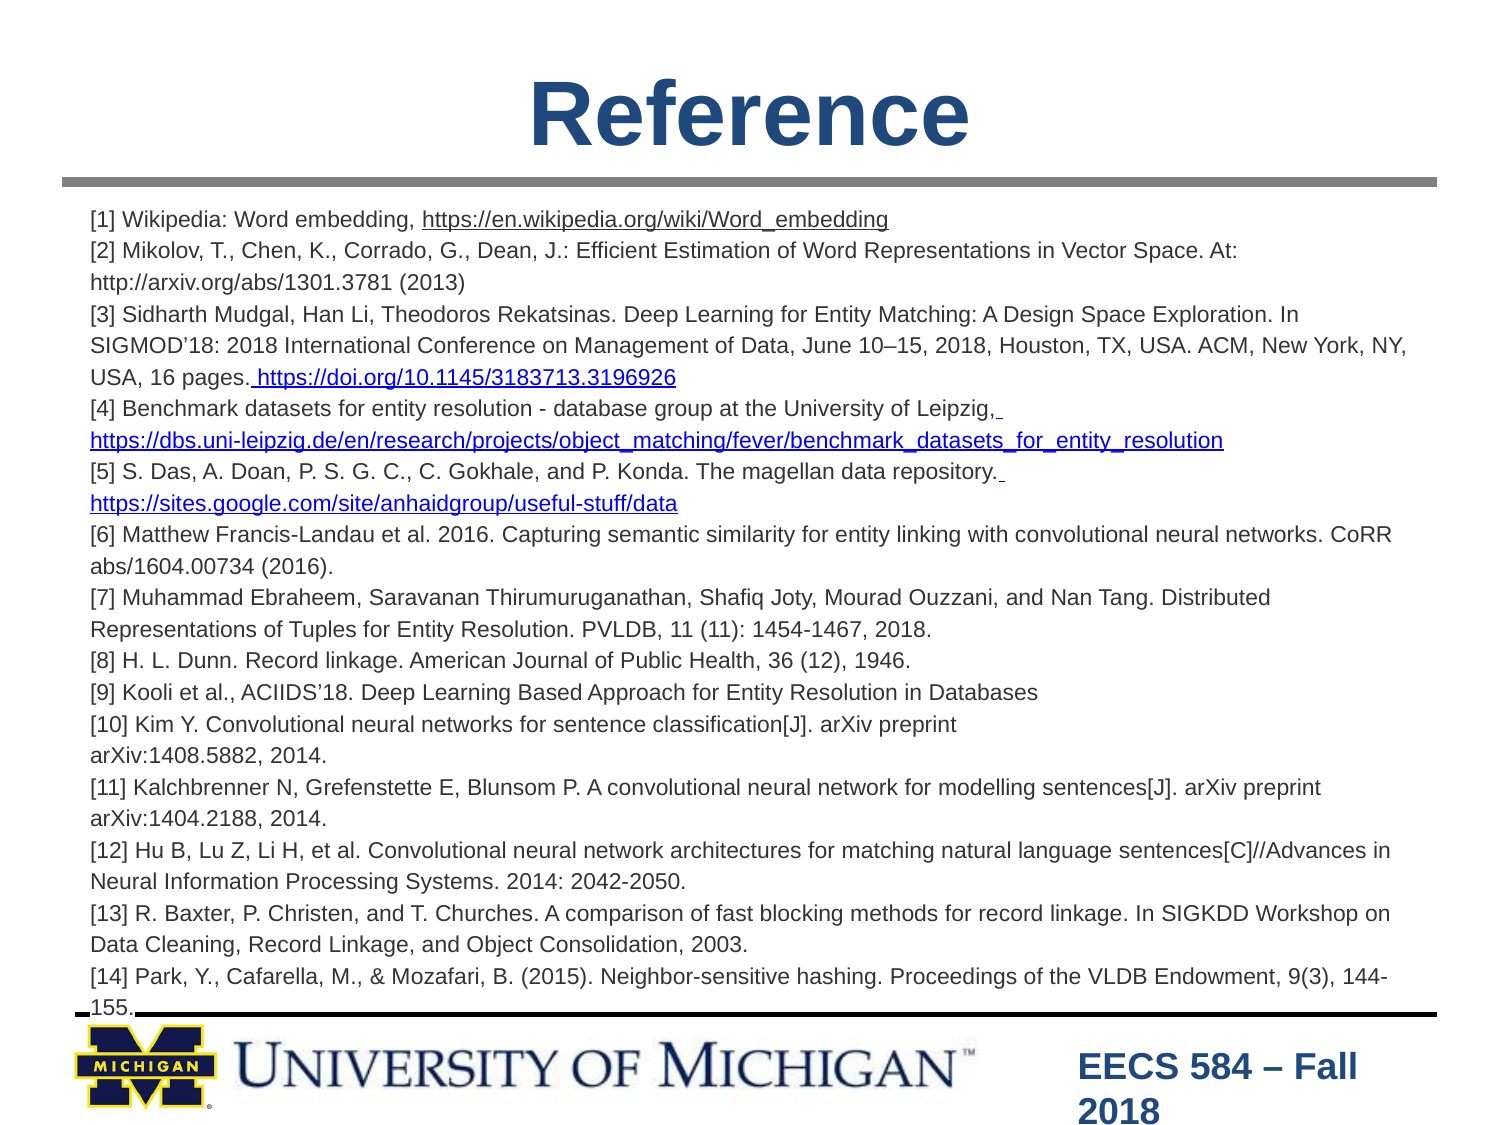

# Reference
[1] Wikipedia: Word embedding, https://en.wikipedia.org/wiki/Word_embedding
[2] Mikolov, T., Chen, K., Corrado, G., Dean, J.: Efficient Estimation of Word Representations in Vector Space. At: http://arxiv.org/abs/1301.3781 (2013)
[3] Sidharth Mudgal, Han Li, Theodoros Rekatsinas. Deep Learning for Entity Matching: A Design Space Exploration. In SIGMOD’18: 2018 International Conference on Management of Data, June 10–15, 2018, Houston, TX, USA. ACM, New York, NY, USA, 16 pages. https://doi.org/10.1145/3183713.3196926
[4] Benchmark datasets for entity resolution - database group at the University of Leipzig, https://dbs.uni-leipzig.de/en/research/projects/object_matching/fever/benchmark_datasets_for_entity_resolution
[5] S. Das, A. Doan, P. S. G. C., C. Gokhale, and P. Konda. The magellan data repository. https://sites.google.com/site/anhaidgroup/useful-stuff/data
[6] Matthew Francis-Landau et al. 2016. Capturing semantic similarity for entity linking with convolutional neural networks. CoRR abs/1604.00734 (2016).
[7] Muhammad Ebraheem, Saravanan Thirumuruganathan, Shafiq Joty, Mourad Ouzzani, and Nan Tang. Distributed Representations of Tuples for Entity Resolution. PVLDB, 11 (11): 1454-1467, 2018.
[8] H. L. Dunn. Record linkage. American Journal of Public Health, 36 (12), 1946.
[9] Kooli et al., ACIIDS’18. Deep Learning Based Approach for Entity Resolution in Databases
[10] Kim Y. Convolutional neural networks for sentence classification[J]. arXiv preprint
arXiv:1408.5882, 2014.
[11] Kalchbrenner N, Grefenstette E, Blunsom P. A convolutional neural network for modelling sentences[J]. arXiv preprint arXiv:1404.2188, 2014.
[12] Hu B, Lu Z, Li H, et al. Convolutional neural network architectures for matching natural language sentences[C]//Advances in Neural Information Processing Systems. 2014: 2042-2050.
[13] R. Baxter, P. Christen, and T. Churches. A comparison of fast blocking methods for record linkage. In SIGKDD Workshop on Data Cleaning, Record Linkage, and Object Consolidation, 2003.
[14] Park, Y., Cafarella, M., & Mozafari, B. (2015). Neighbor-sensitive hashing. Proceedings of the VLDB Endowment, 9(3), 144-155.